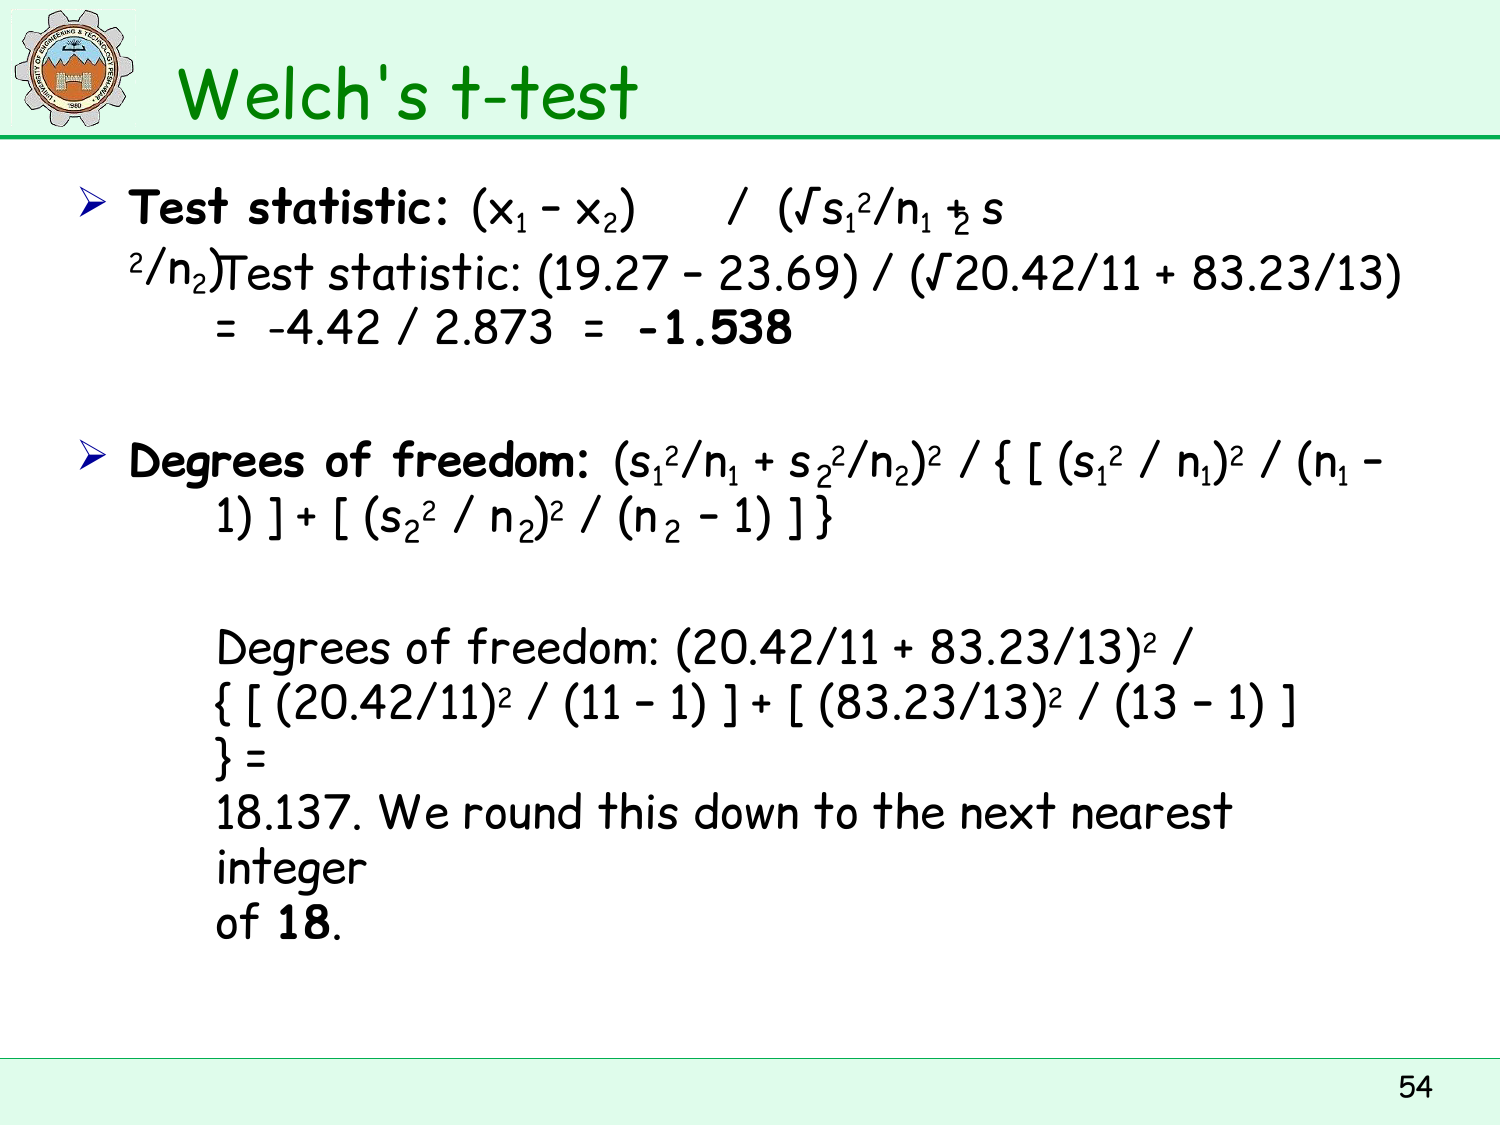

# Welch's t-test
Test statistic: (x1 – x2)	/	(√s12/n1 + s 2/n2)
2
Test statistic: (19.27 – 23.69) / (√20.42/11 + 83.23/13)
=	-4.42 / 2.873	=	-1.538
Degrees of freedom: (s12/n1 + s 2/n2)2 / { [ (s12 / n1)2 / (n1 –
2
1) ] + [ (s 2 / n )2 / (n	– 1) ] }
2	2	2
Degrees of freedom: (20.42/11 + 83.23/13)2 / { [ (20.42/11)2 / (11 – 1) ] + [ (83.23/13)2 / (13 – 1) ] } =
18.137. We round this down to the next nearest integer
of 18.
54